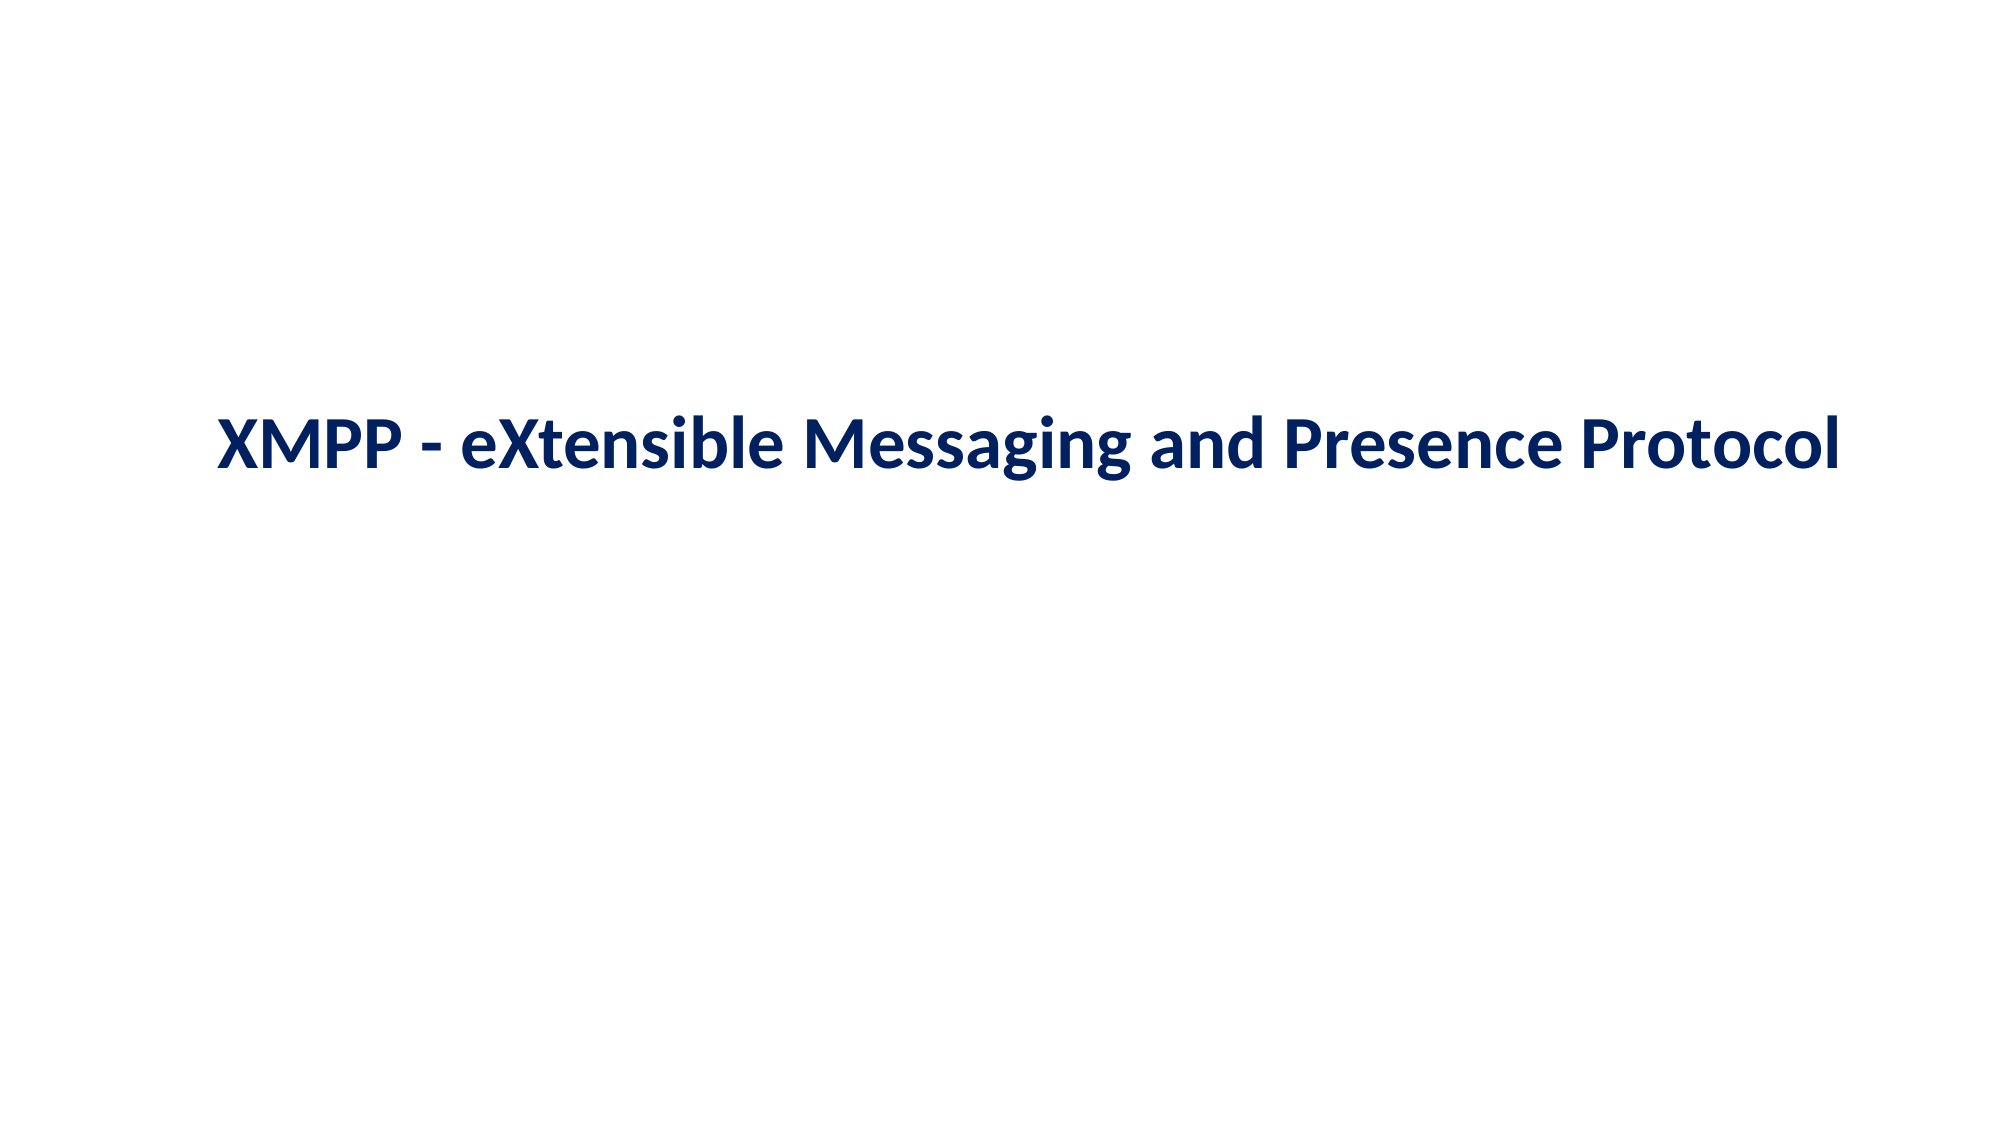

# XMPP - eXtensible Messaging and Presence Protocol